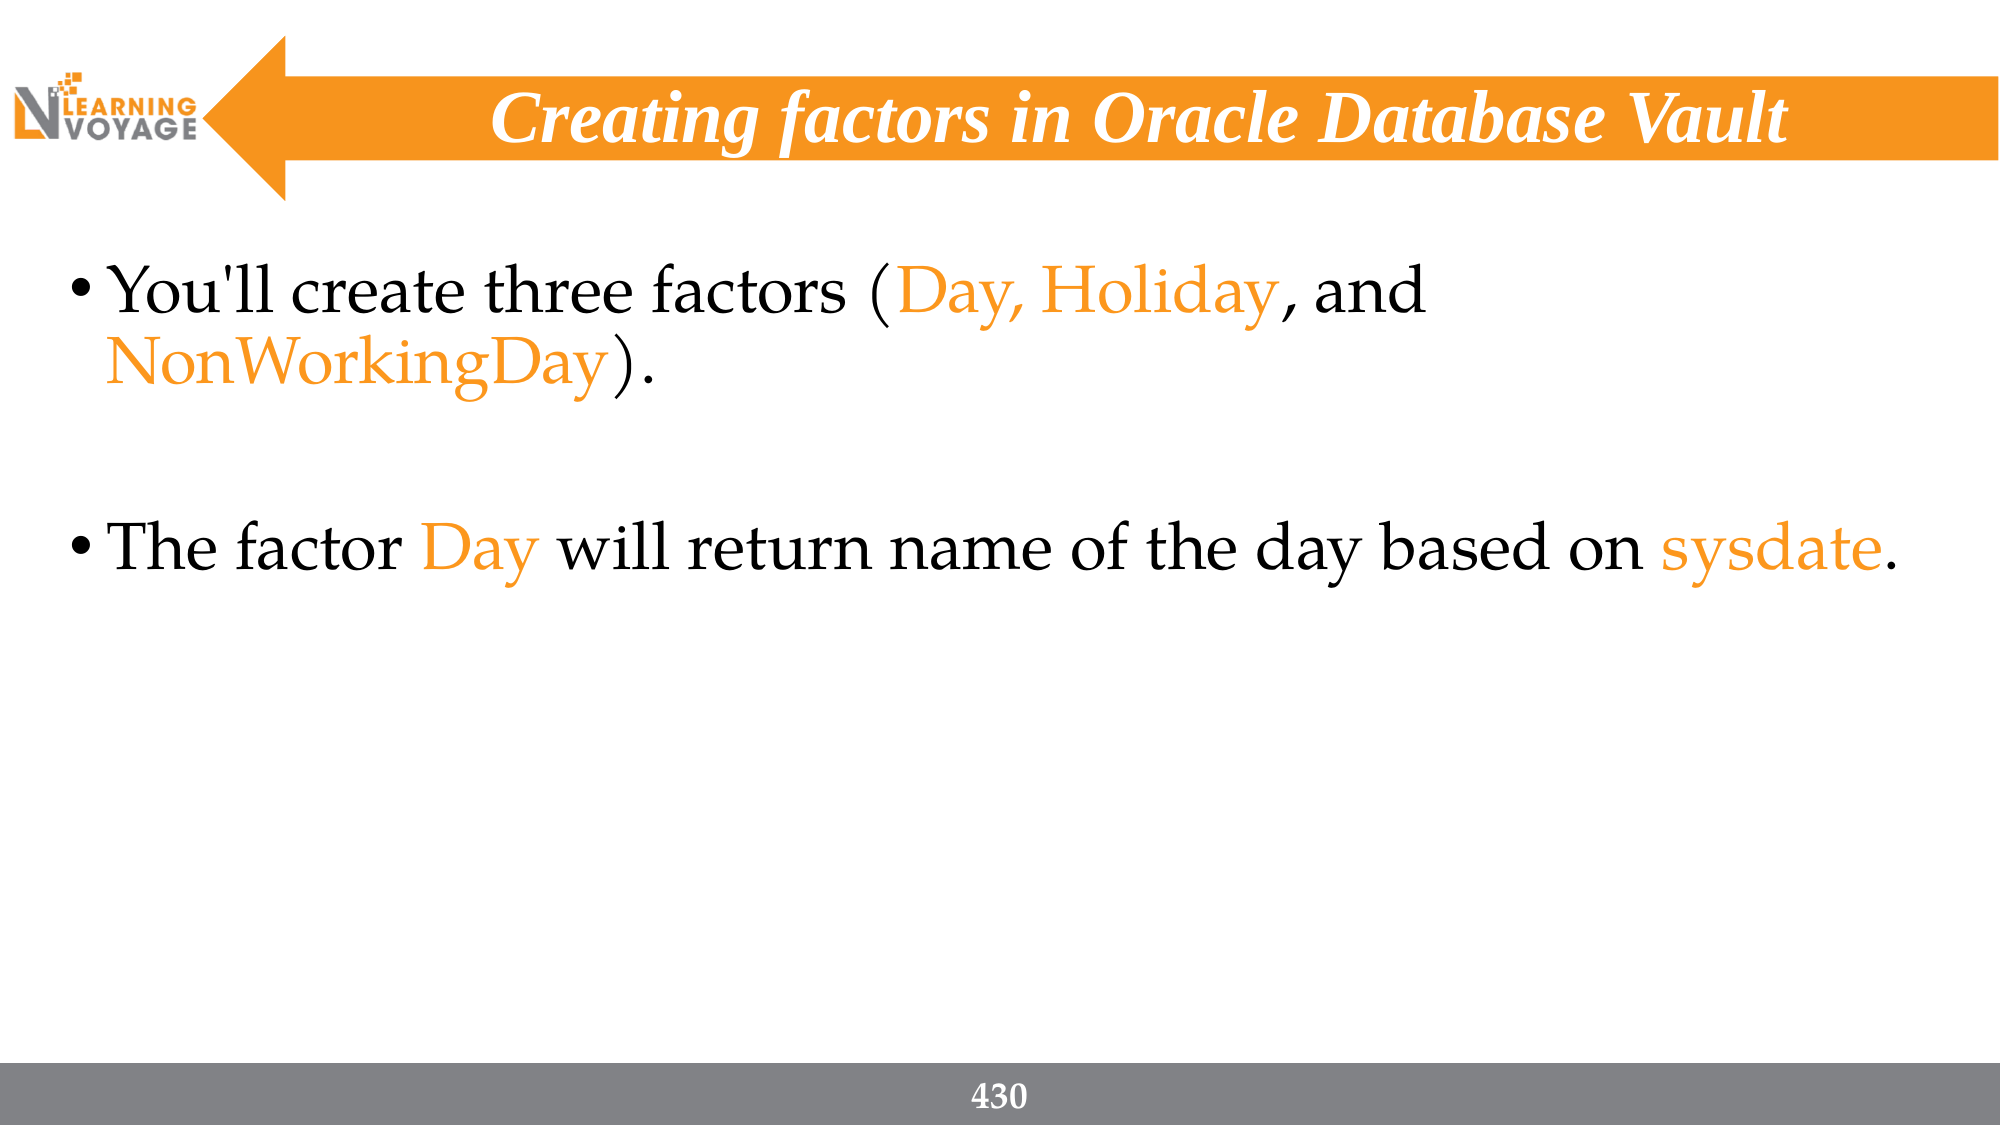

# Creating factors in Oracle Database Vault
You'll create three factors (Day, Holiday, and NonWorkingDay).

The factor Day will return name of the day based on sysdate.

430